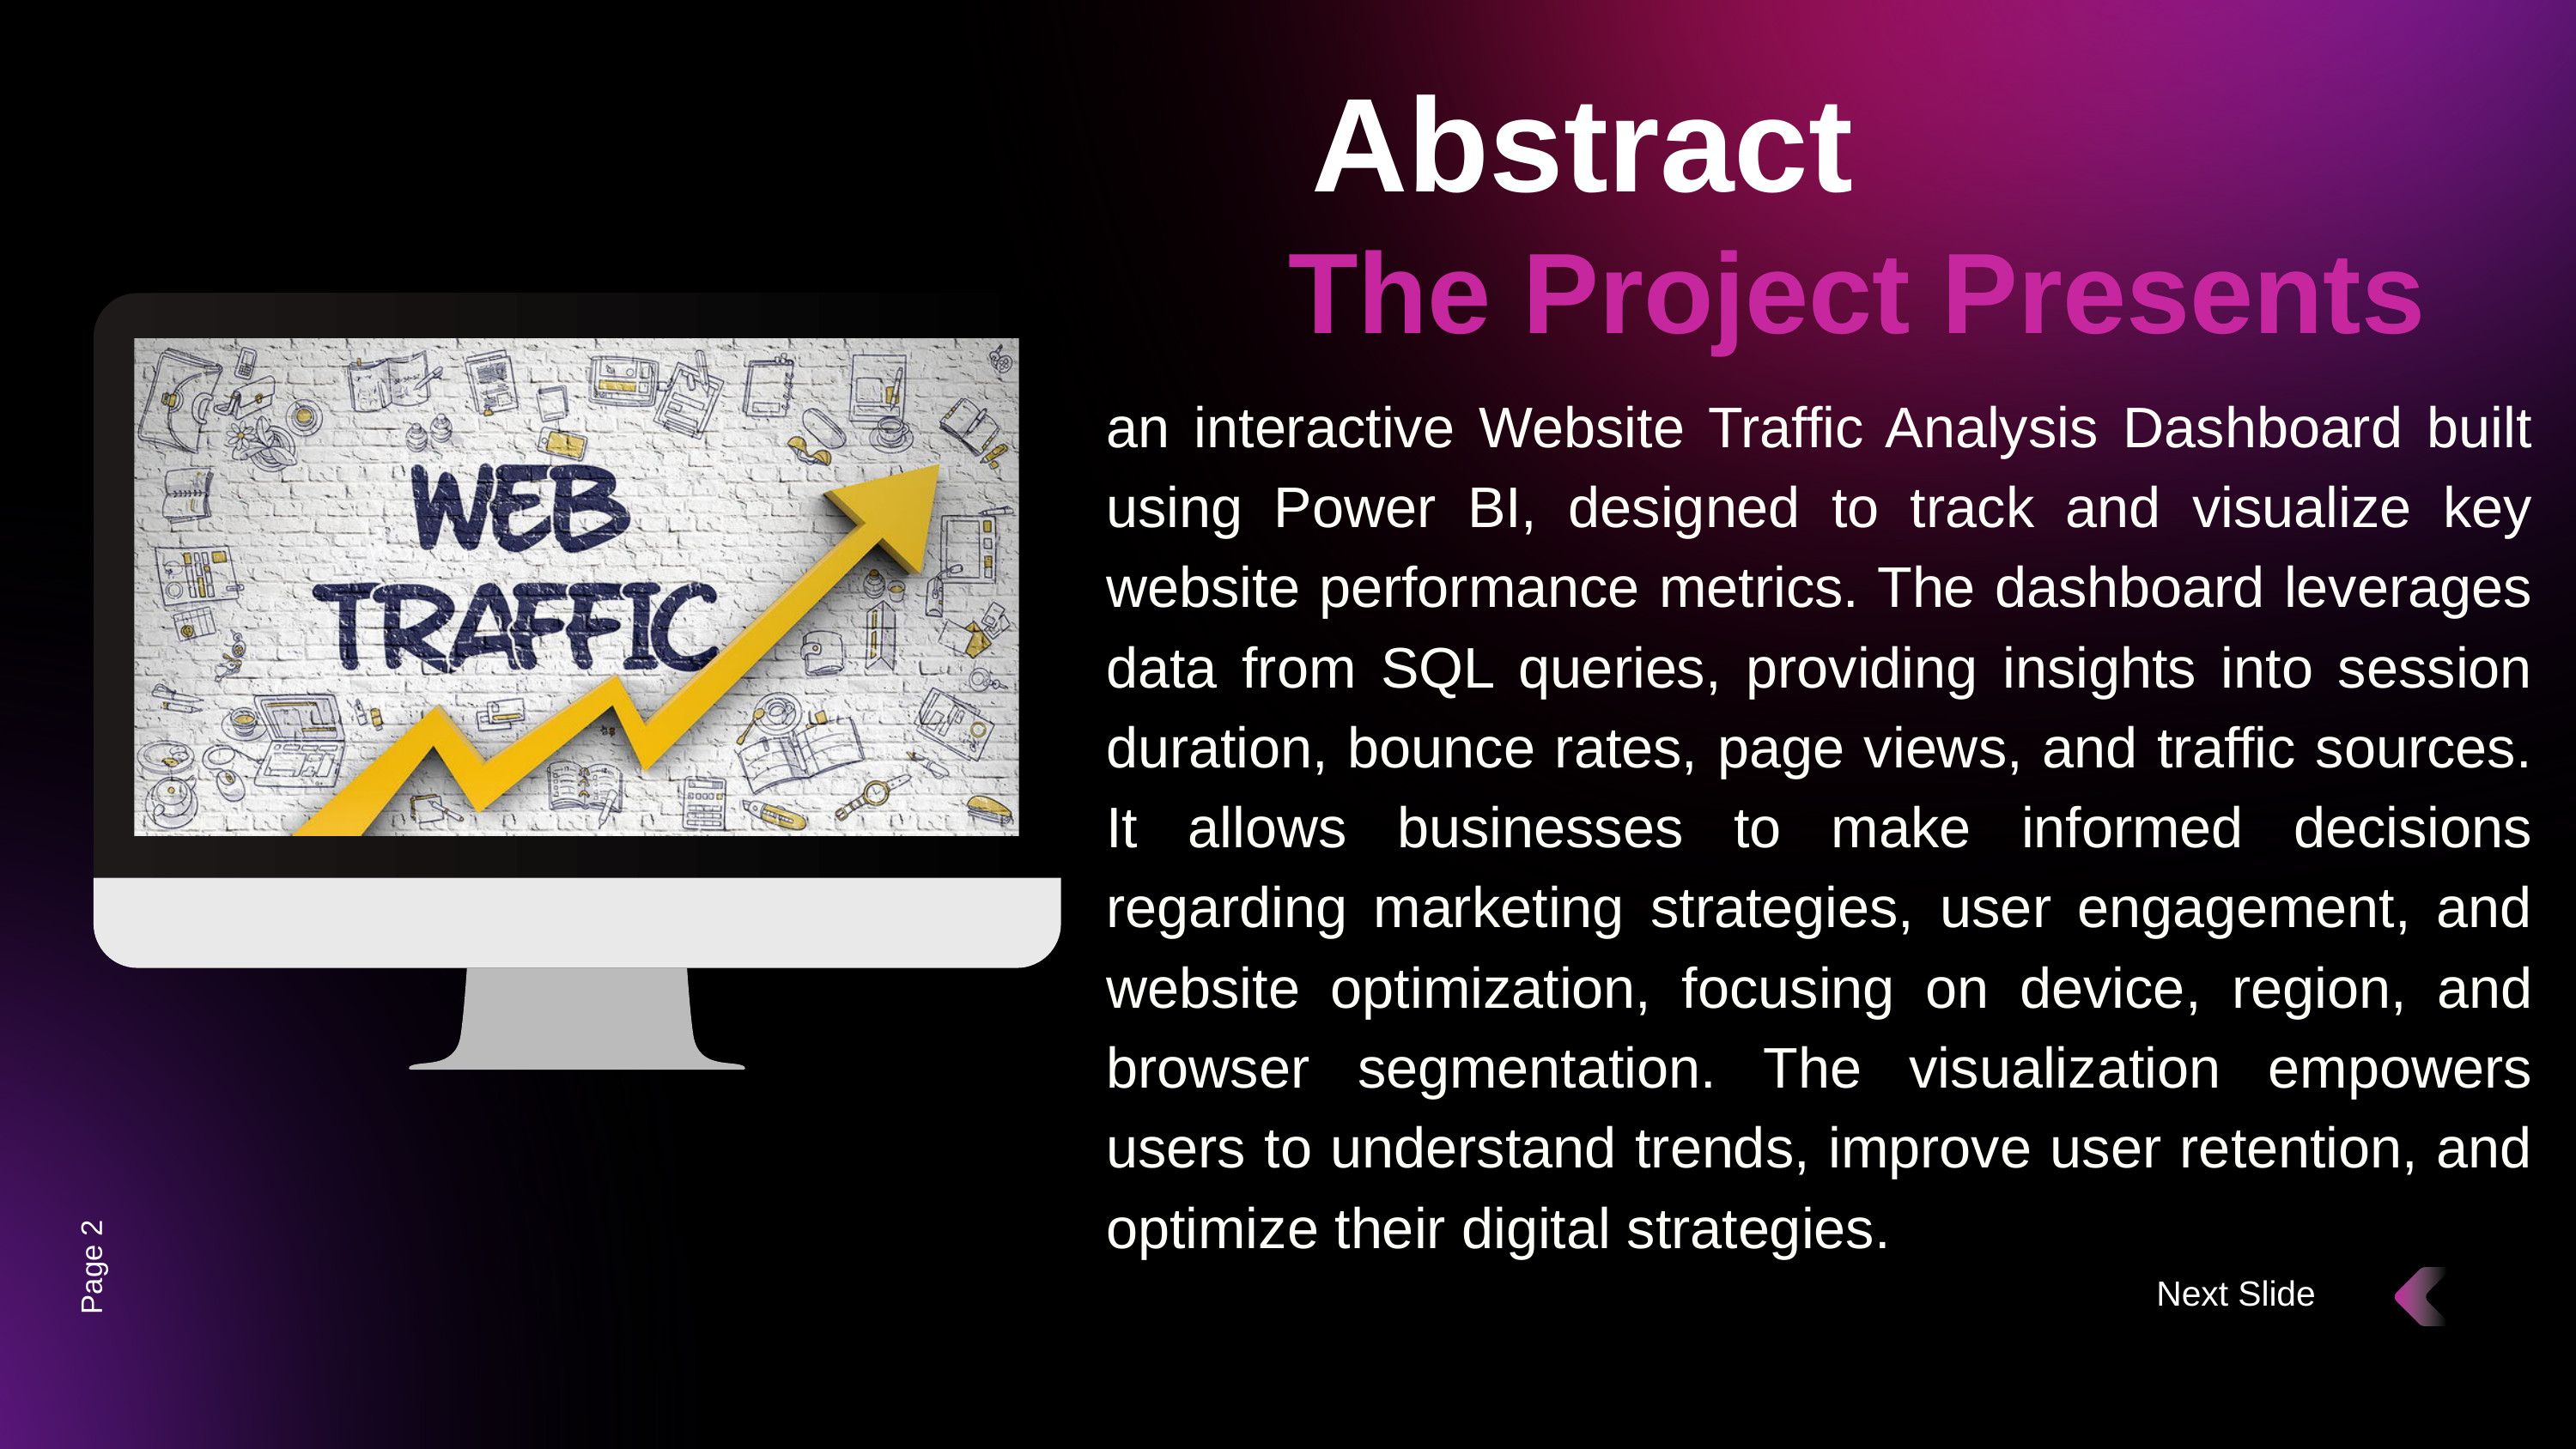

Abstract
The Project Presents

an interactive Website Traffic Analysis Dashboard built using Power BI, designed to track and visualize key website performance metrics. The dashboard leverages data from SQL queries, providing insights into session duration, bounce rates, page views, and traffic sources. It allows businesses to make informed decisions regarding marketing strategies, user engagement, and website optimization, focusing on device, region, and browser segmentation. The visualization empowers users to understand trends, improve user retention, and optimize their digital strategies.

Page 2

Next Slide